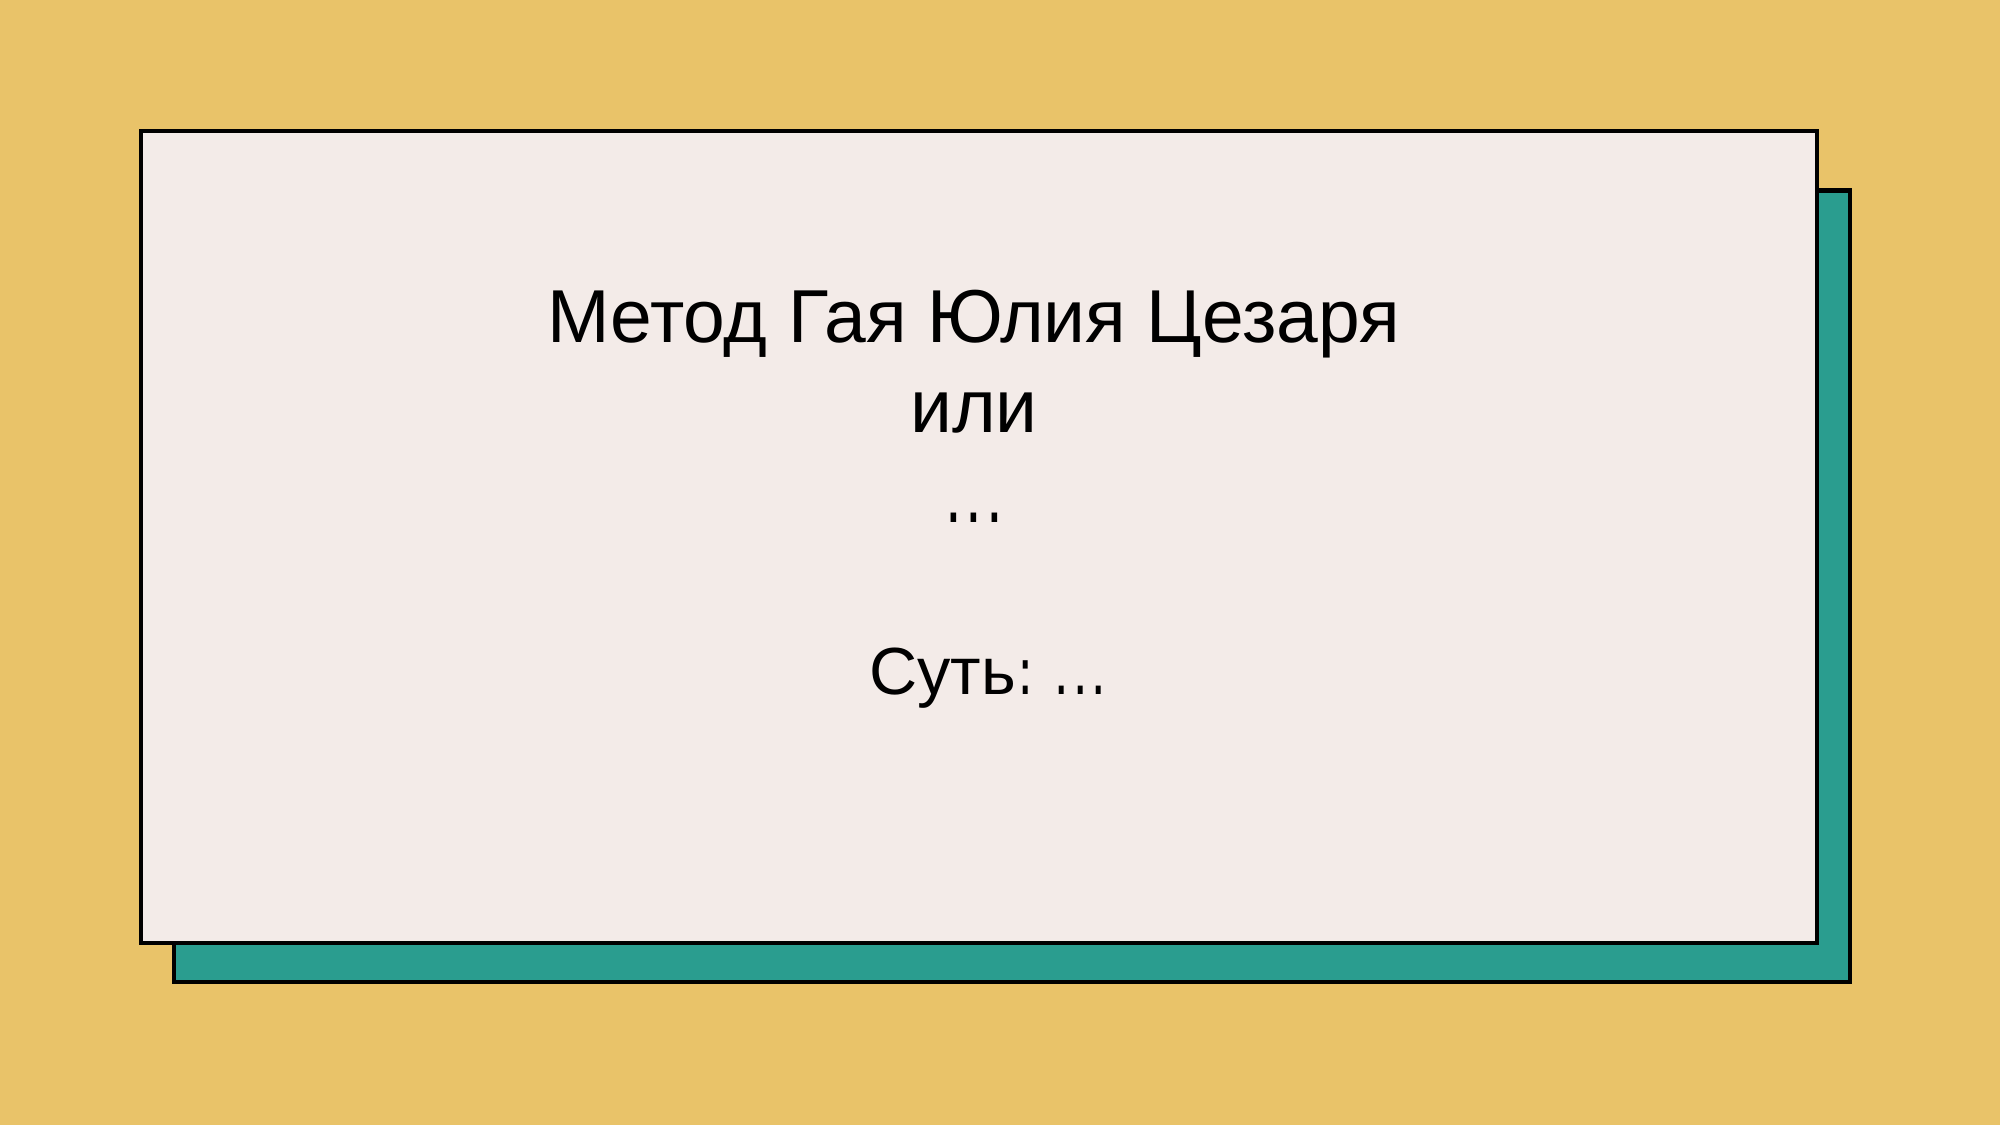

Метод Гая Юлия Цезаря
или
...

Суть: ...